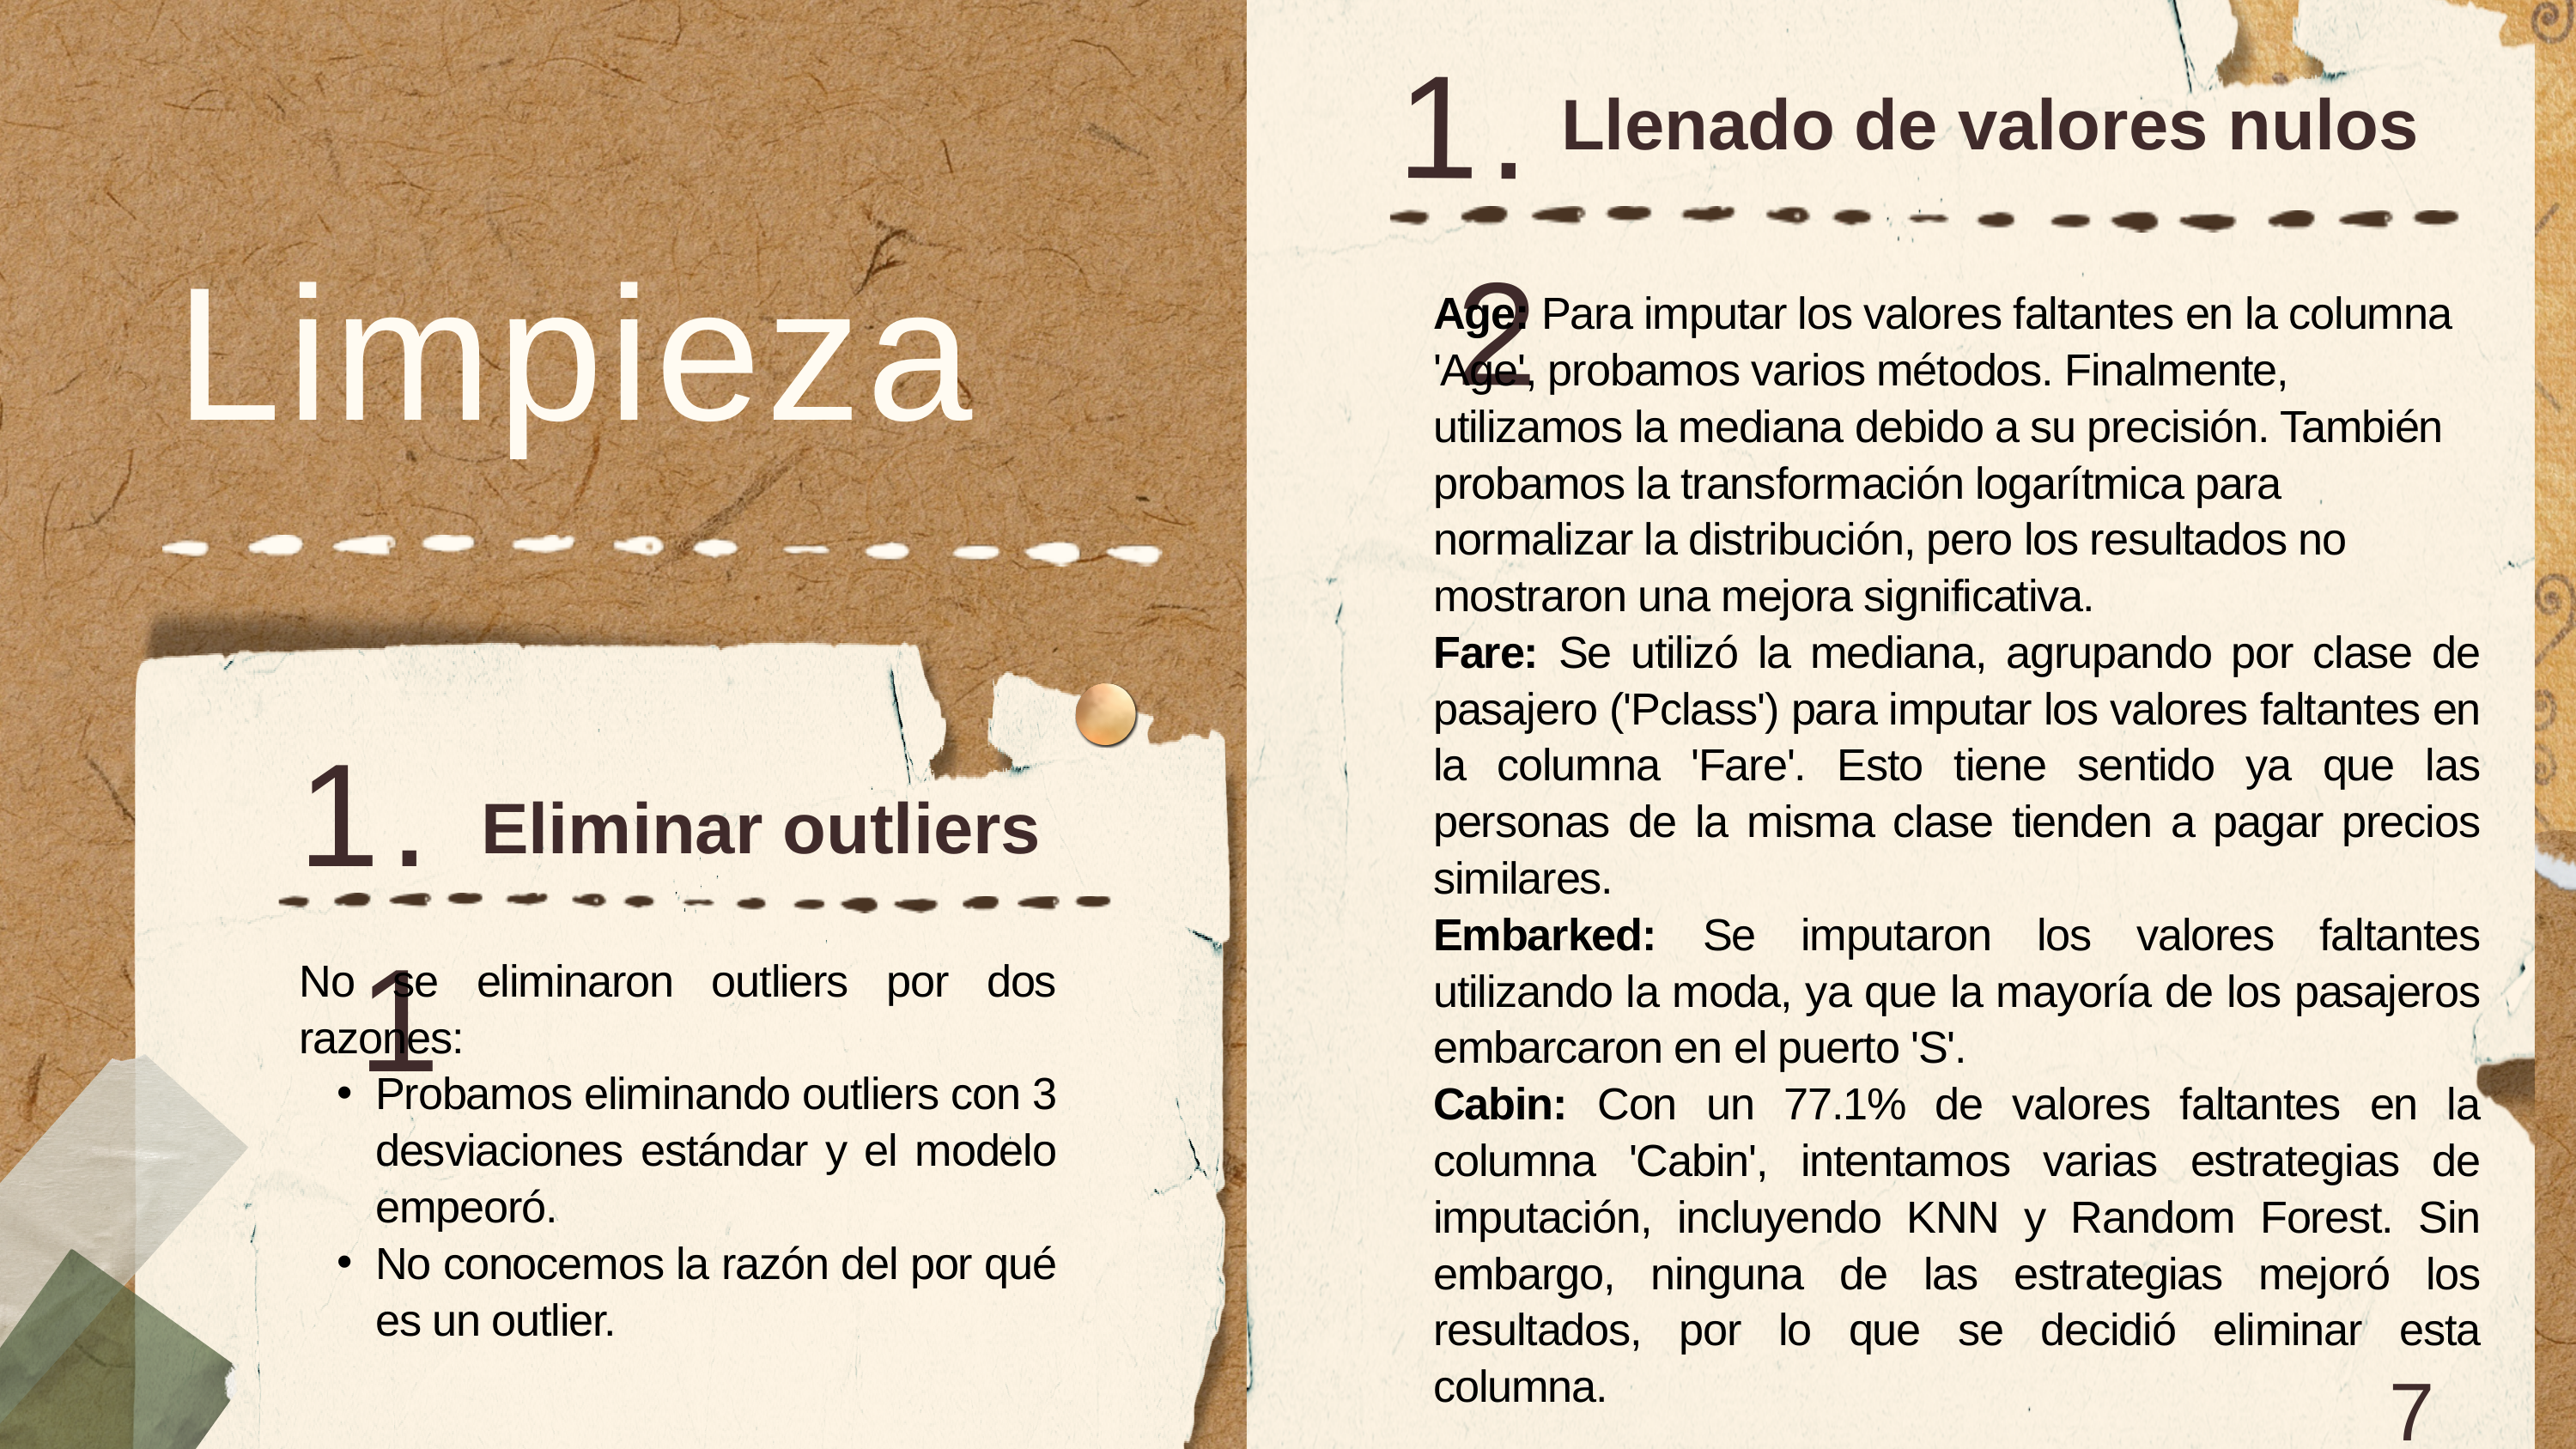

1.2
Llenado de valores nulos

Limpieza
Age: Para imputar los valores faltantes en la columna 'Age', probamos varios métodos. Finalmente, utilizamos la mediana debido a su precisión. También probamos la transformación logarítmica para normalizar la distribución, pero los resultados no mostraron una mejora significativa.
Fare: Se utilizó la mediana, agrupando por clase de pasajero ('Pclass') para imputar los valores faltantes en la columna 'Fare'. Esto tiene sentido ya que las personas de la misma clase tienden a pagar precios similares.
Embarked: Se imputaron los valores faltantes utilizando la moda, ya que la mayoría de los pasajeros embarcaron en el puerto 'S'.
Cabin: Con un 77.1% de valores faltantes en la columna 'Cabin', intentamos varias estrategias de imputación, incluyendo KNN y Random Forest. Sin embargo, ninguna de las estrategias mejoró los resultados, por lo que se decidió eliminar esta columna.

1.1
Eliminar outliers

No se eliminaron outliers por dos razones:
Probamos eliminando outliers con 3 desviaciones estándar y el modelo empeoró.
No conocemos la razón del por qué es un outlier.

7